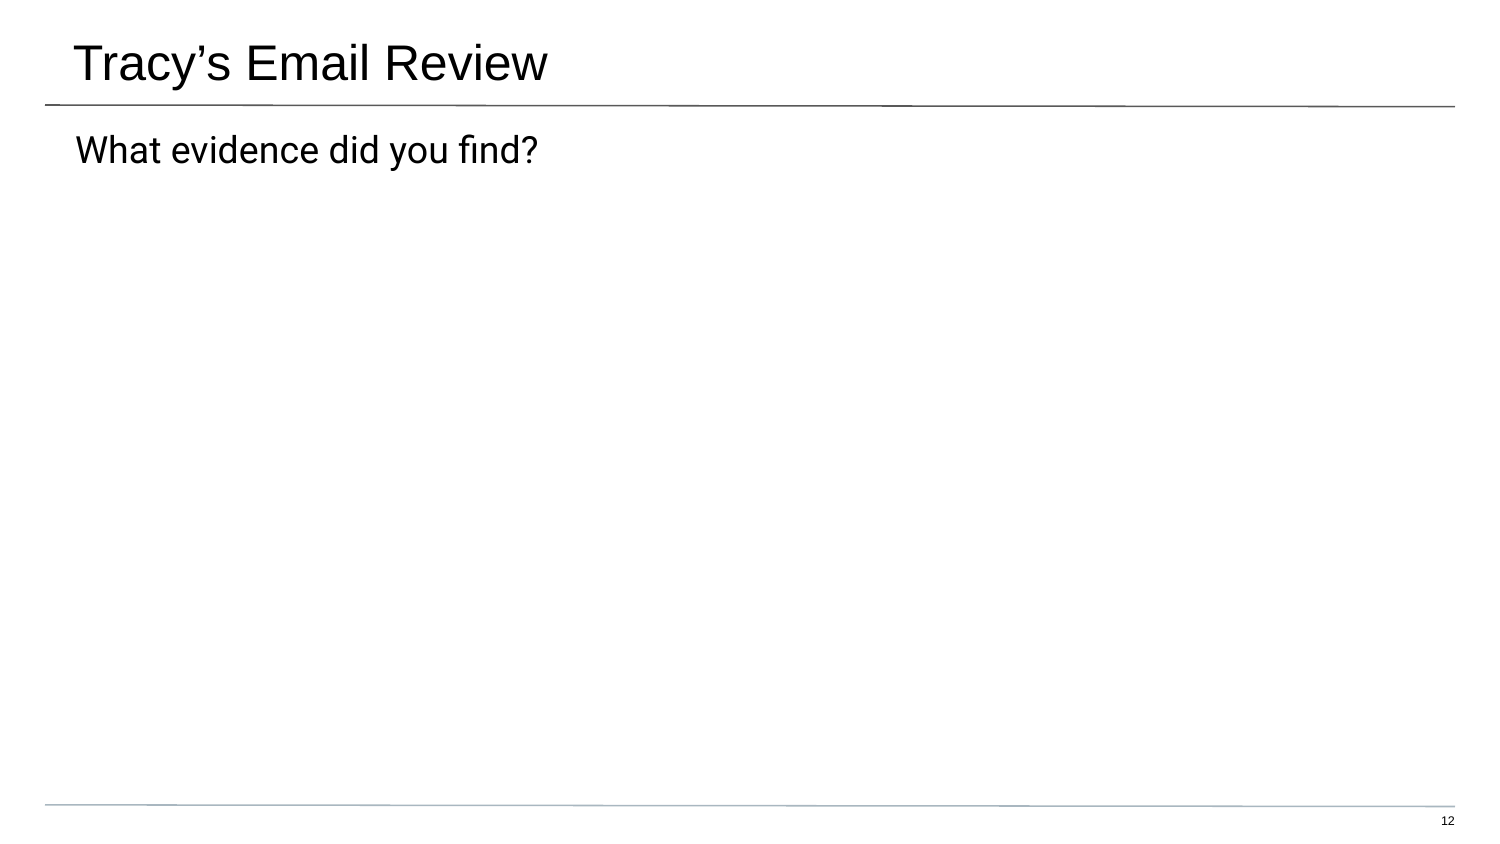

# Tracy’s Email Review
What evidence did you find?

12